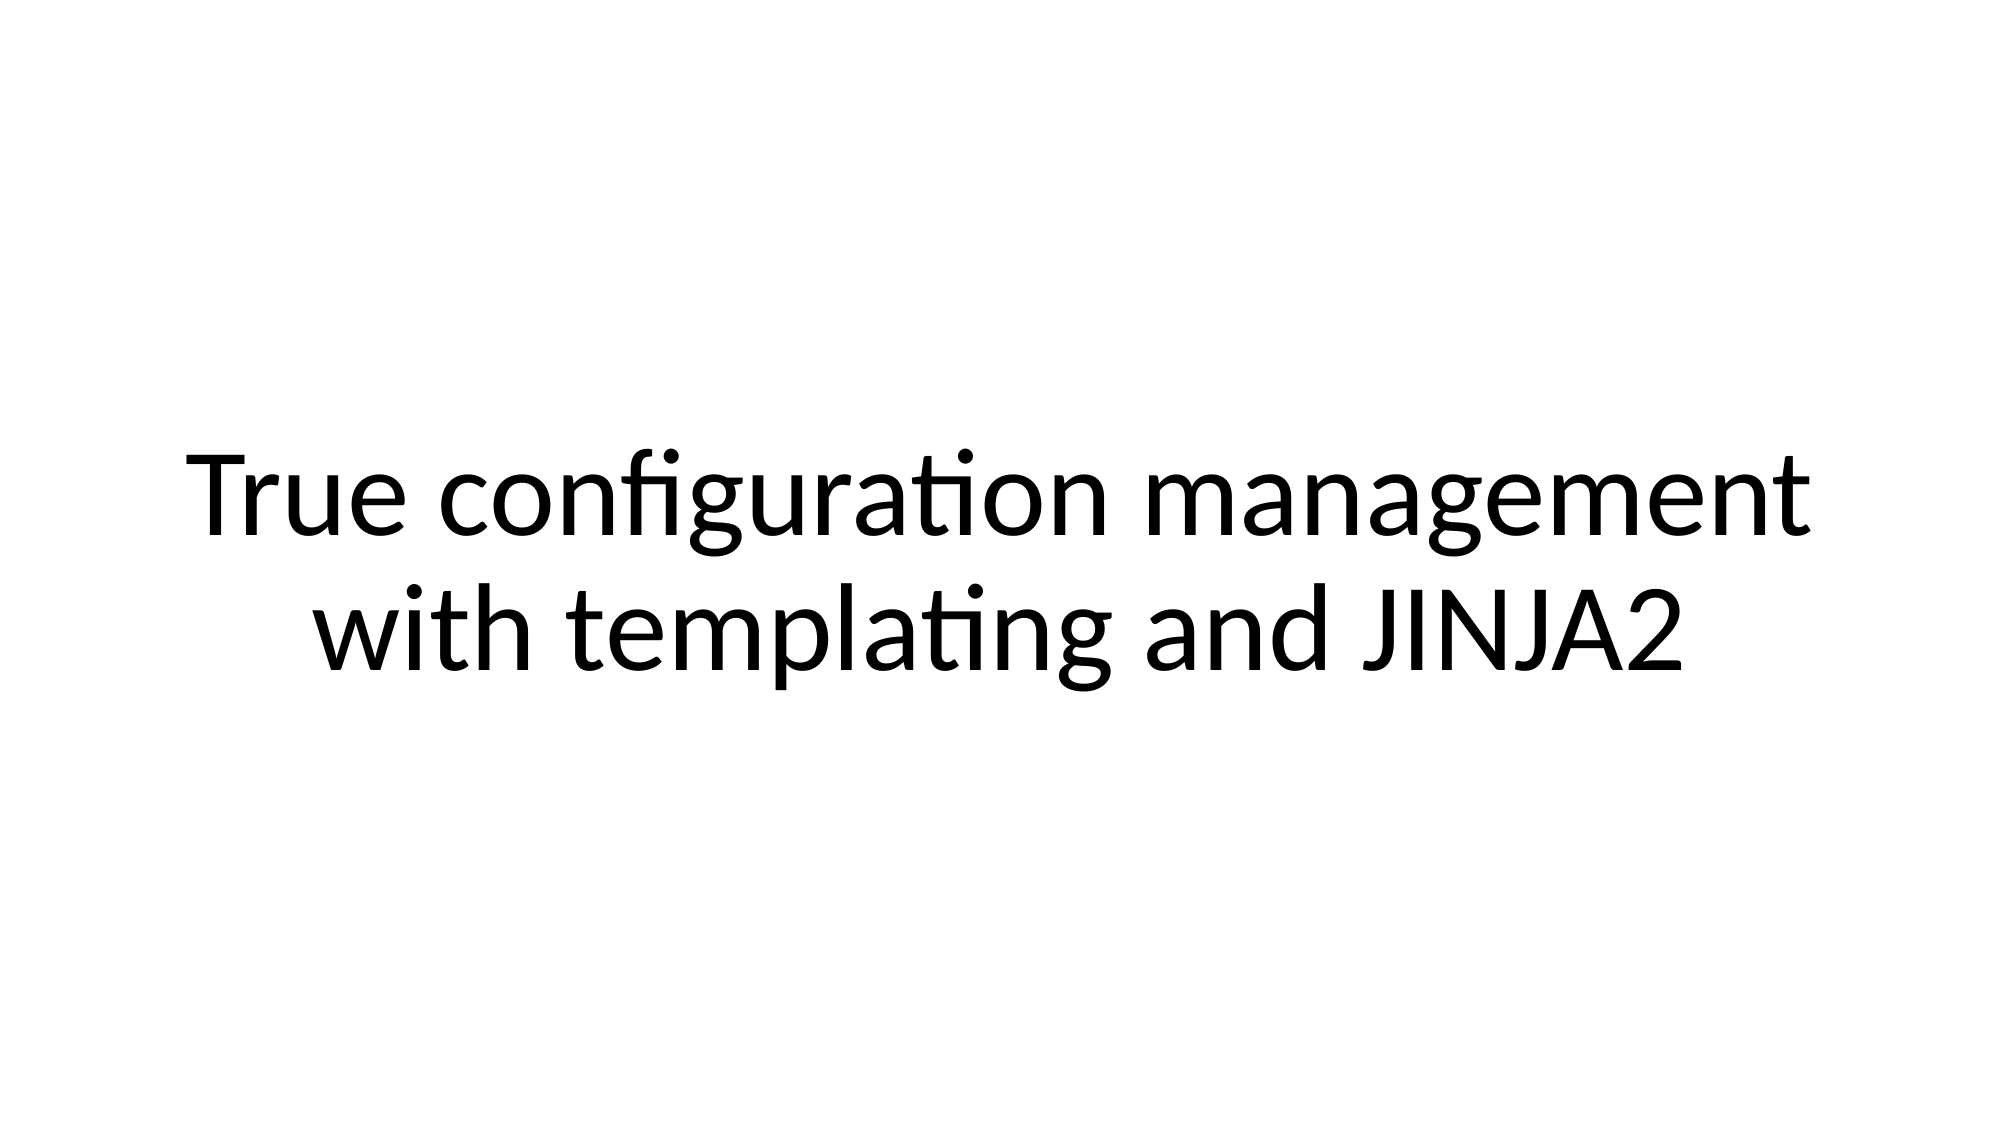

True configuration management with templating and JINJA2